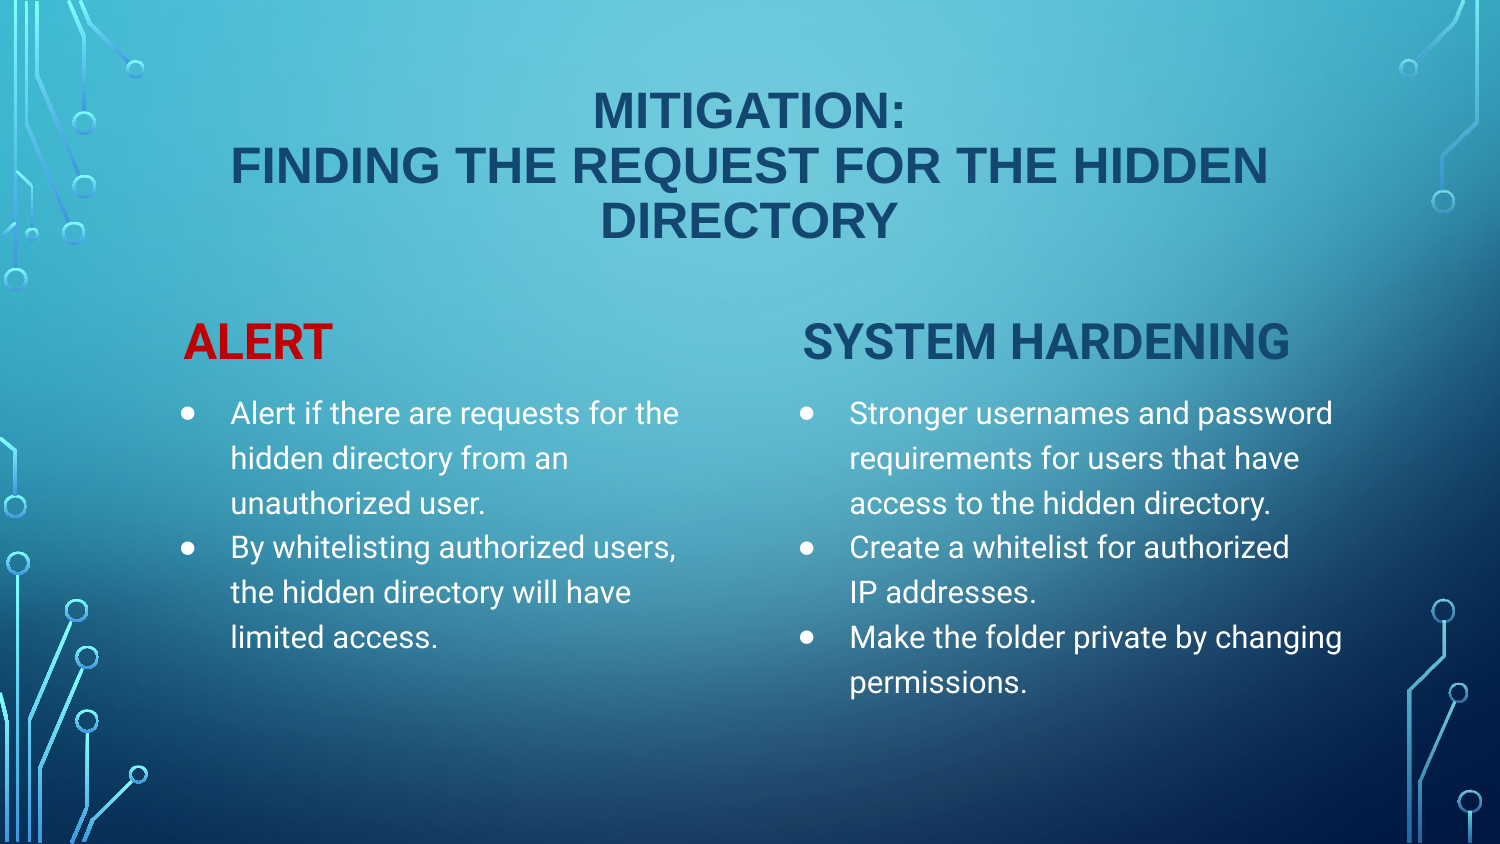

# Mitigation: Finding the Request for the Hidden Directory
System hardening
Alert
Alert if there are requests for the hidden directory from an unauthorized user.
By whitelisting authorized users, the hidden directory will have limited access.

Stronger usernames and password requirements for users that have access to the hidden directory.
Create a whitelist for authorized
IP addresses.
Make the folder private by changing permissions.